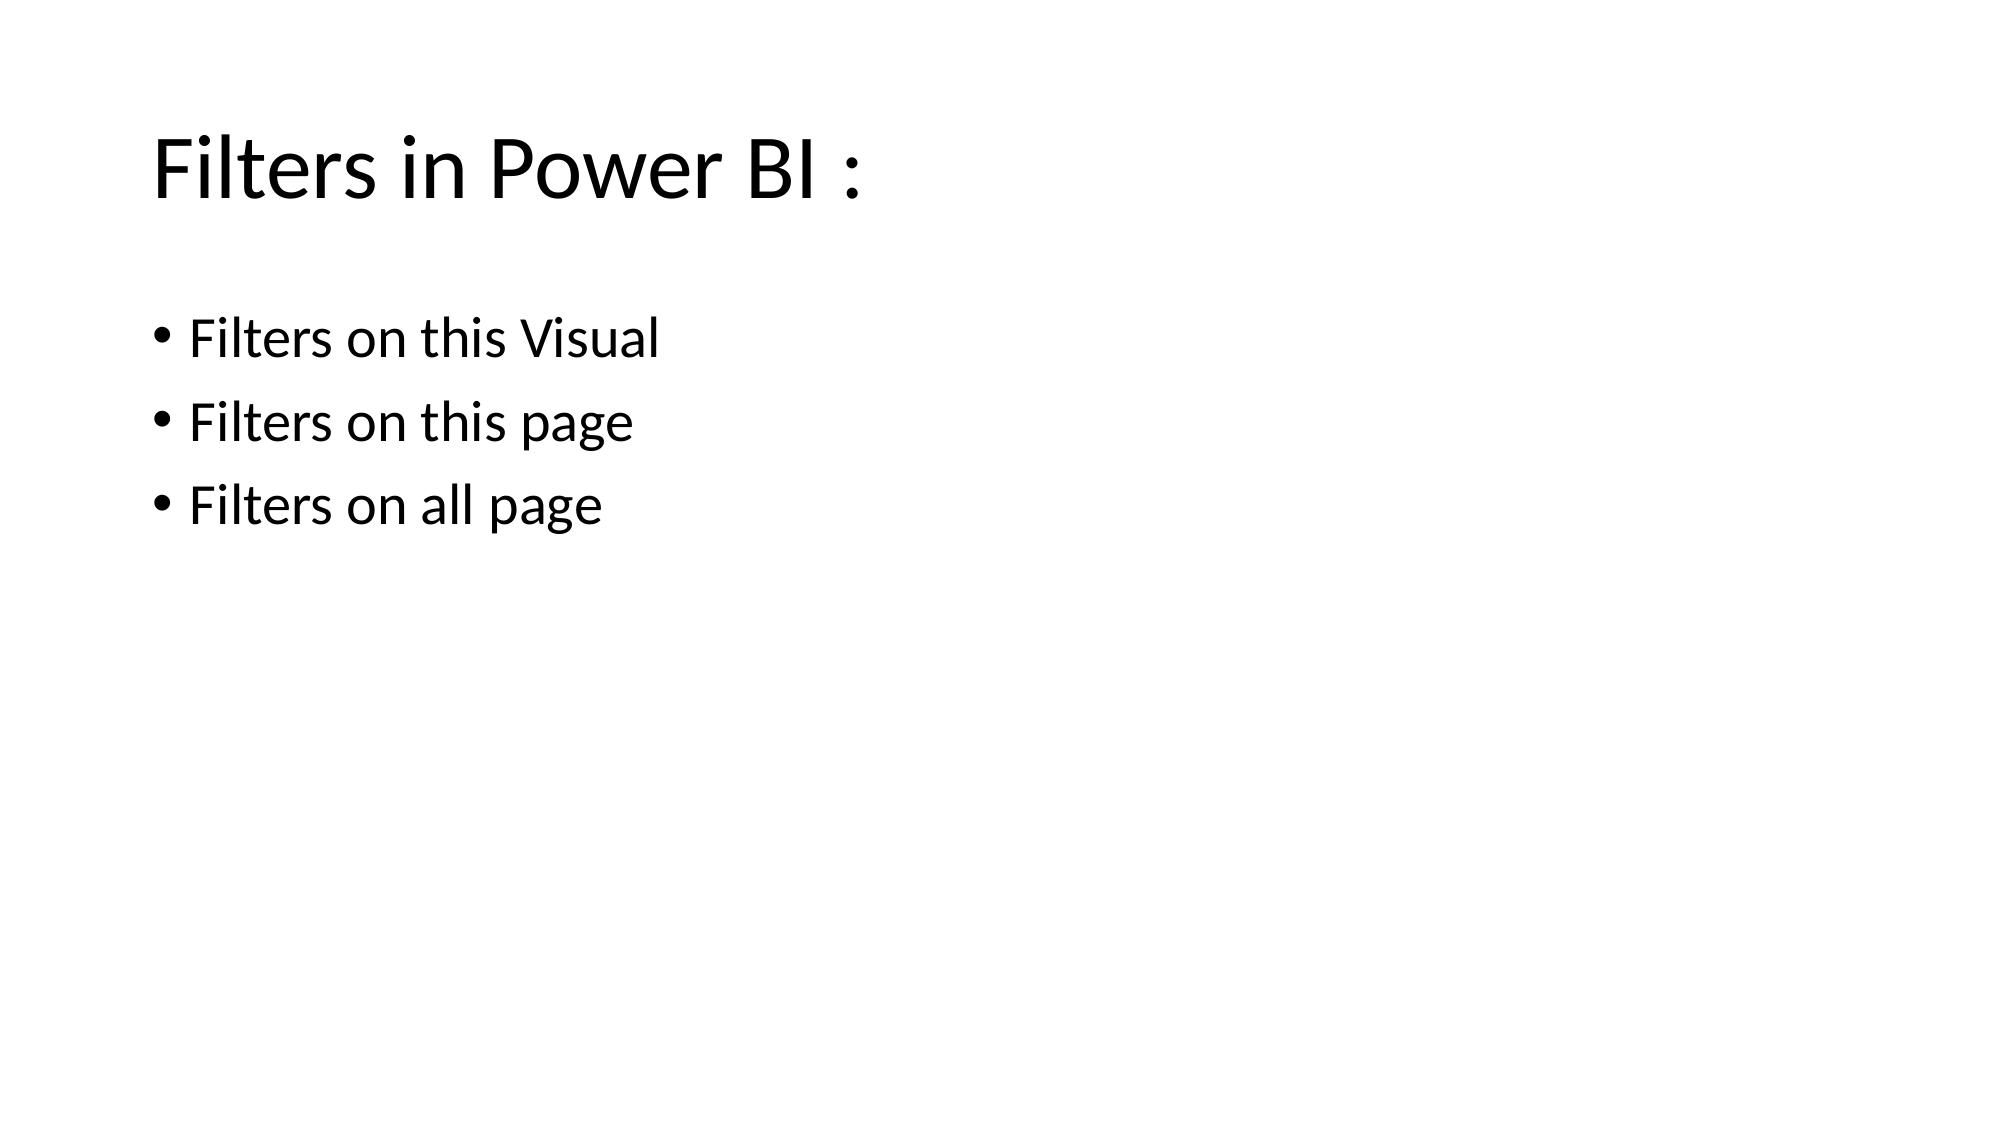

# Filters in Power BI :
Filters on this Visual
Filters on this page
Filters on all page